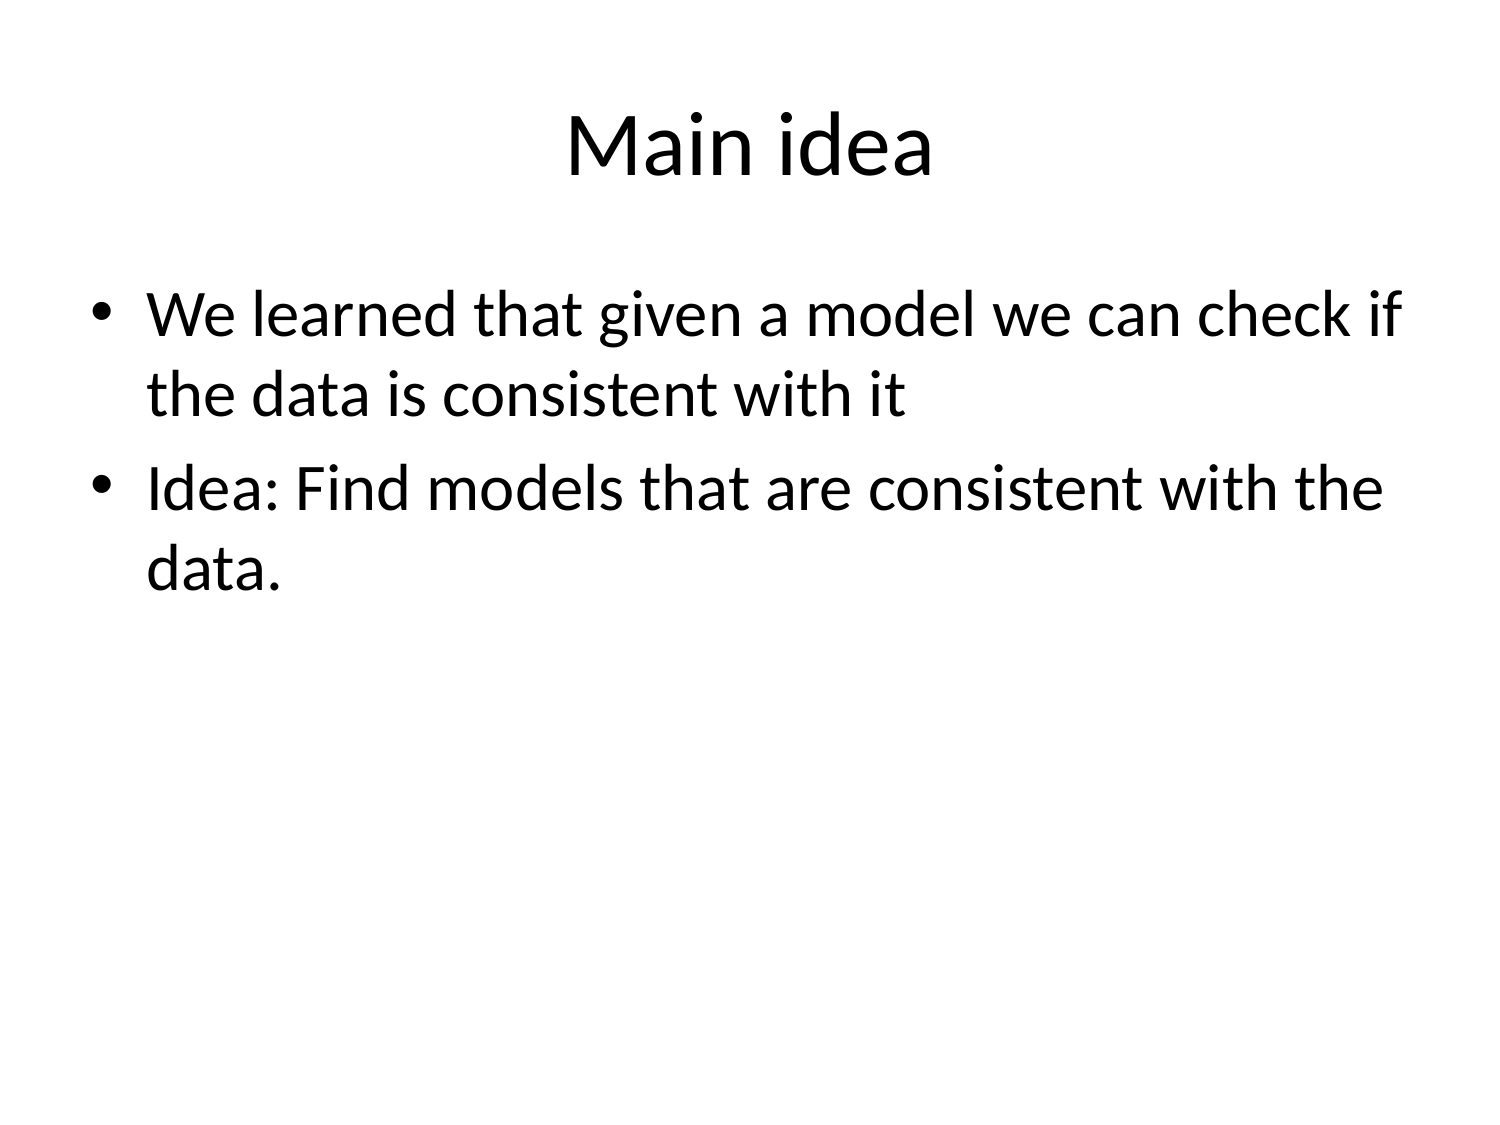

# Main idea
We learned that given a model we can check if the data is consistent with it
Idea: Find models that are consistent with the data.